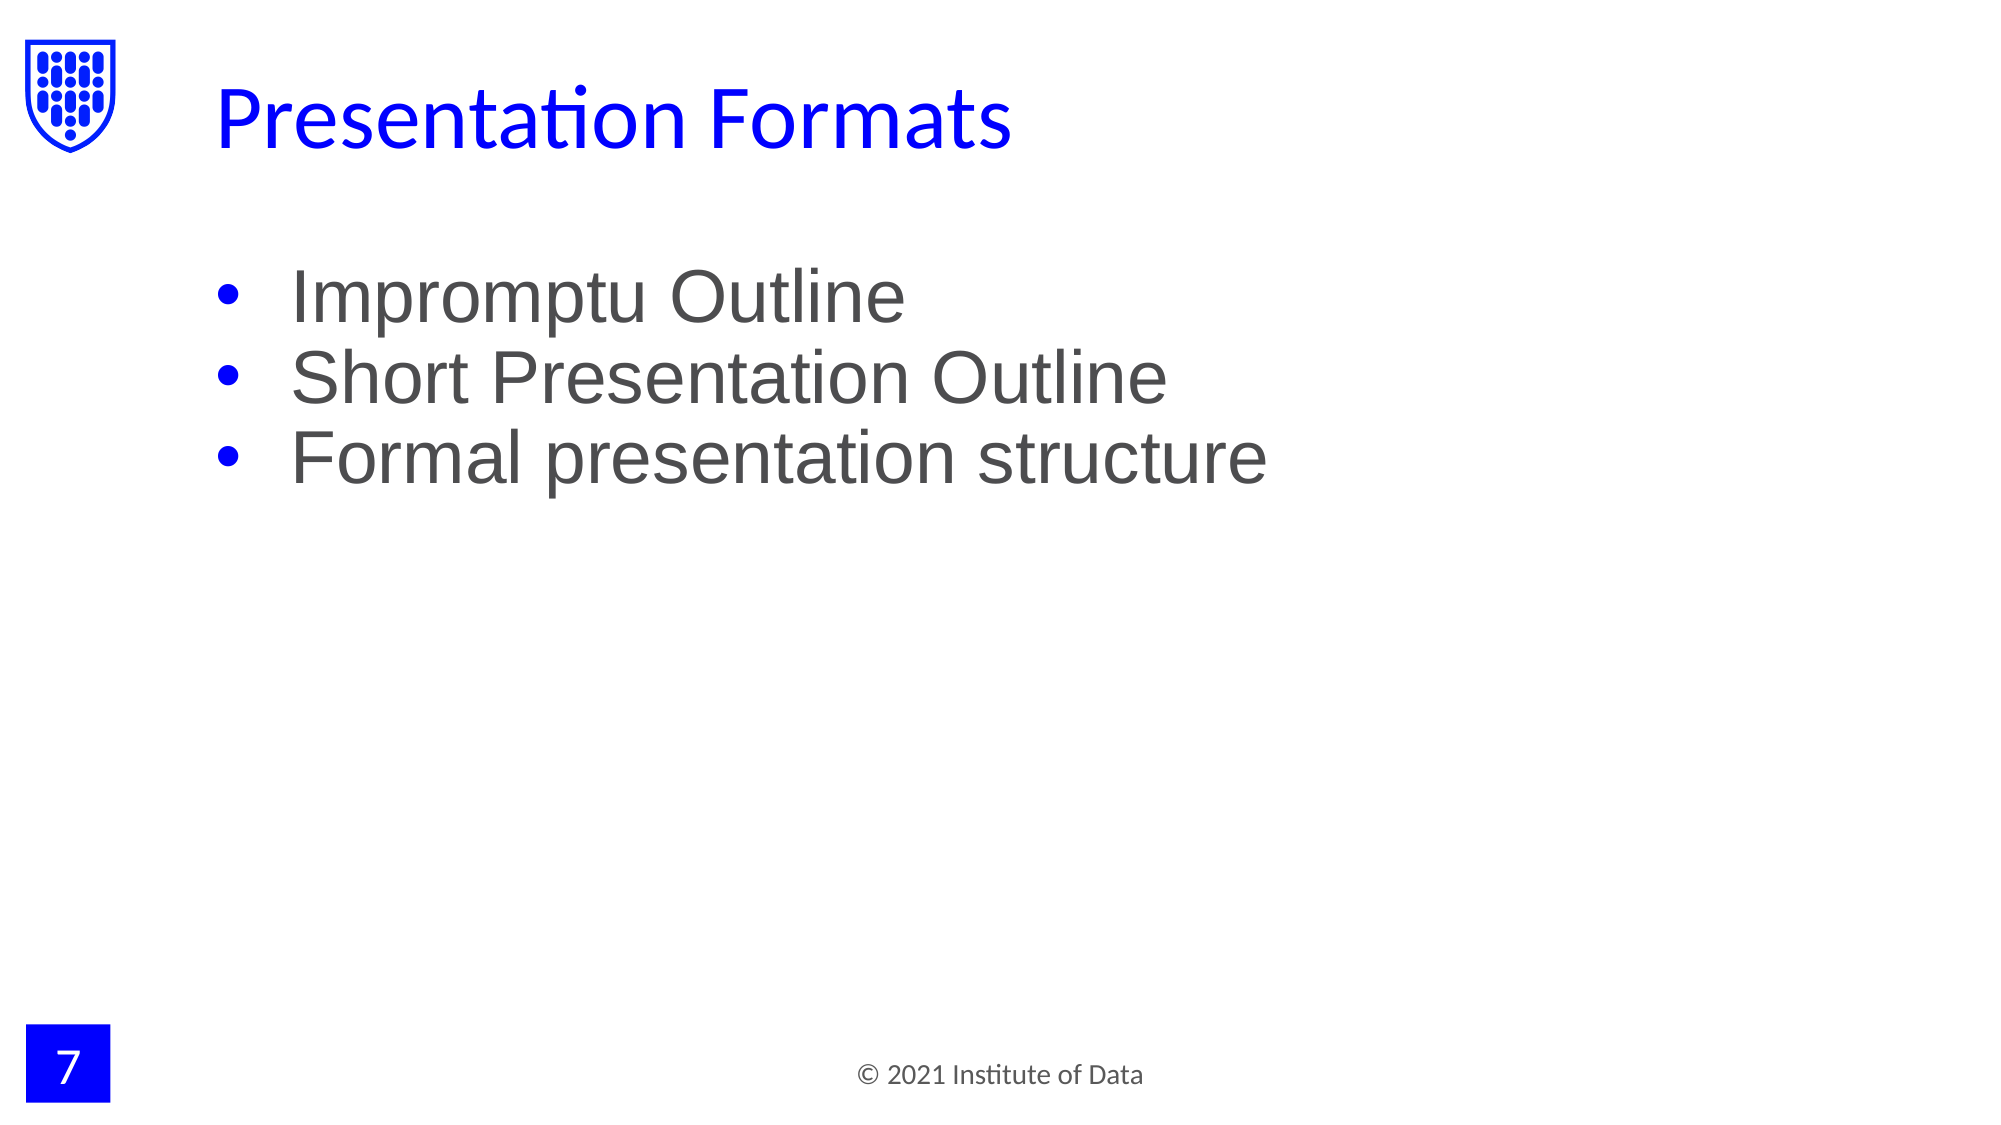

# Presentation Formats
Impromptu Outline
Short Presentation Outline
Formal presentation structure